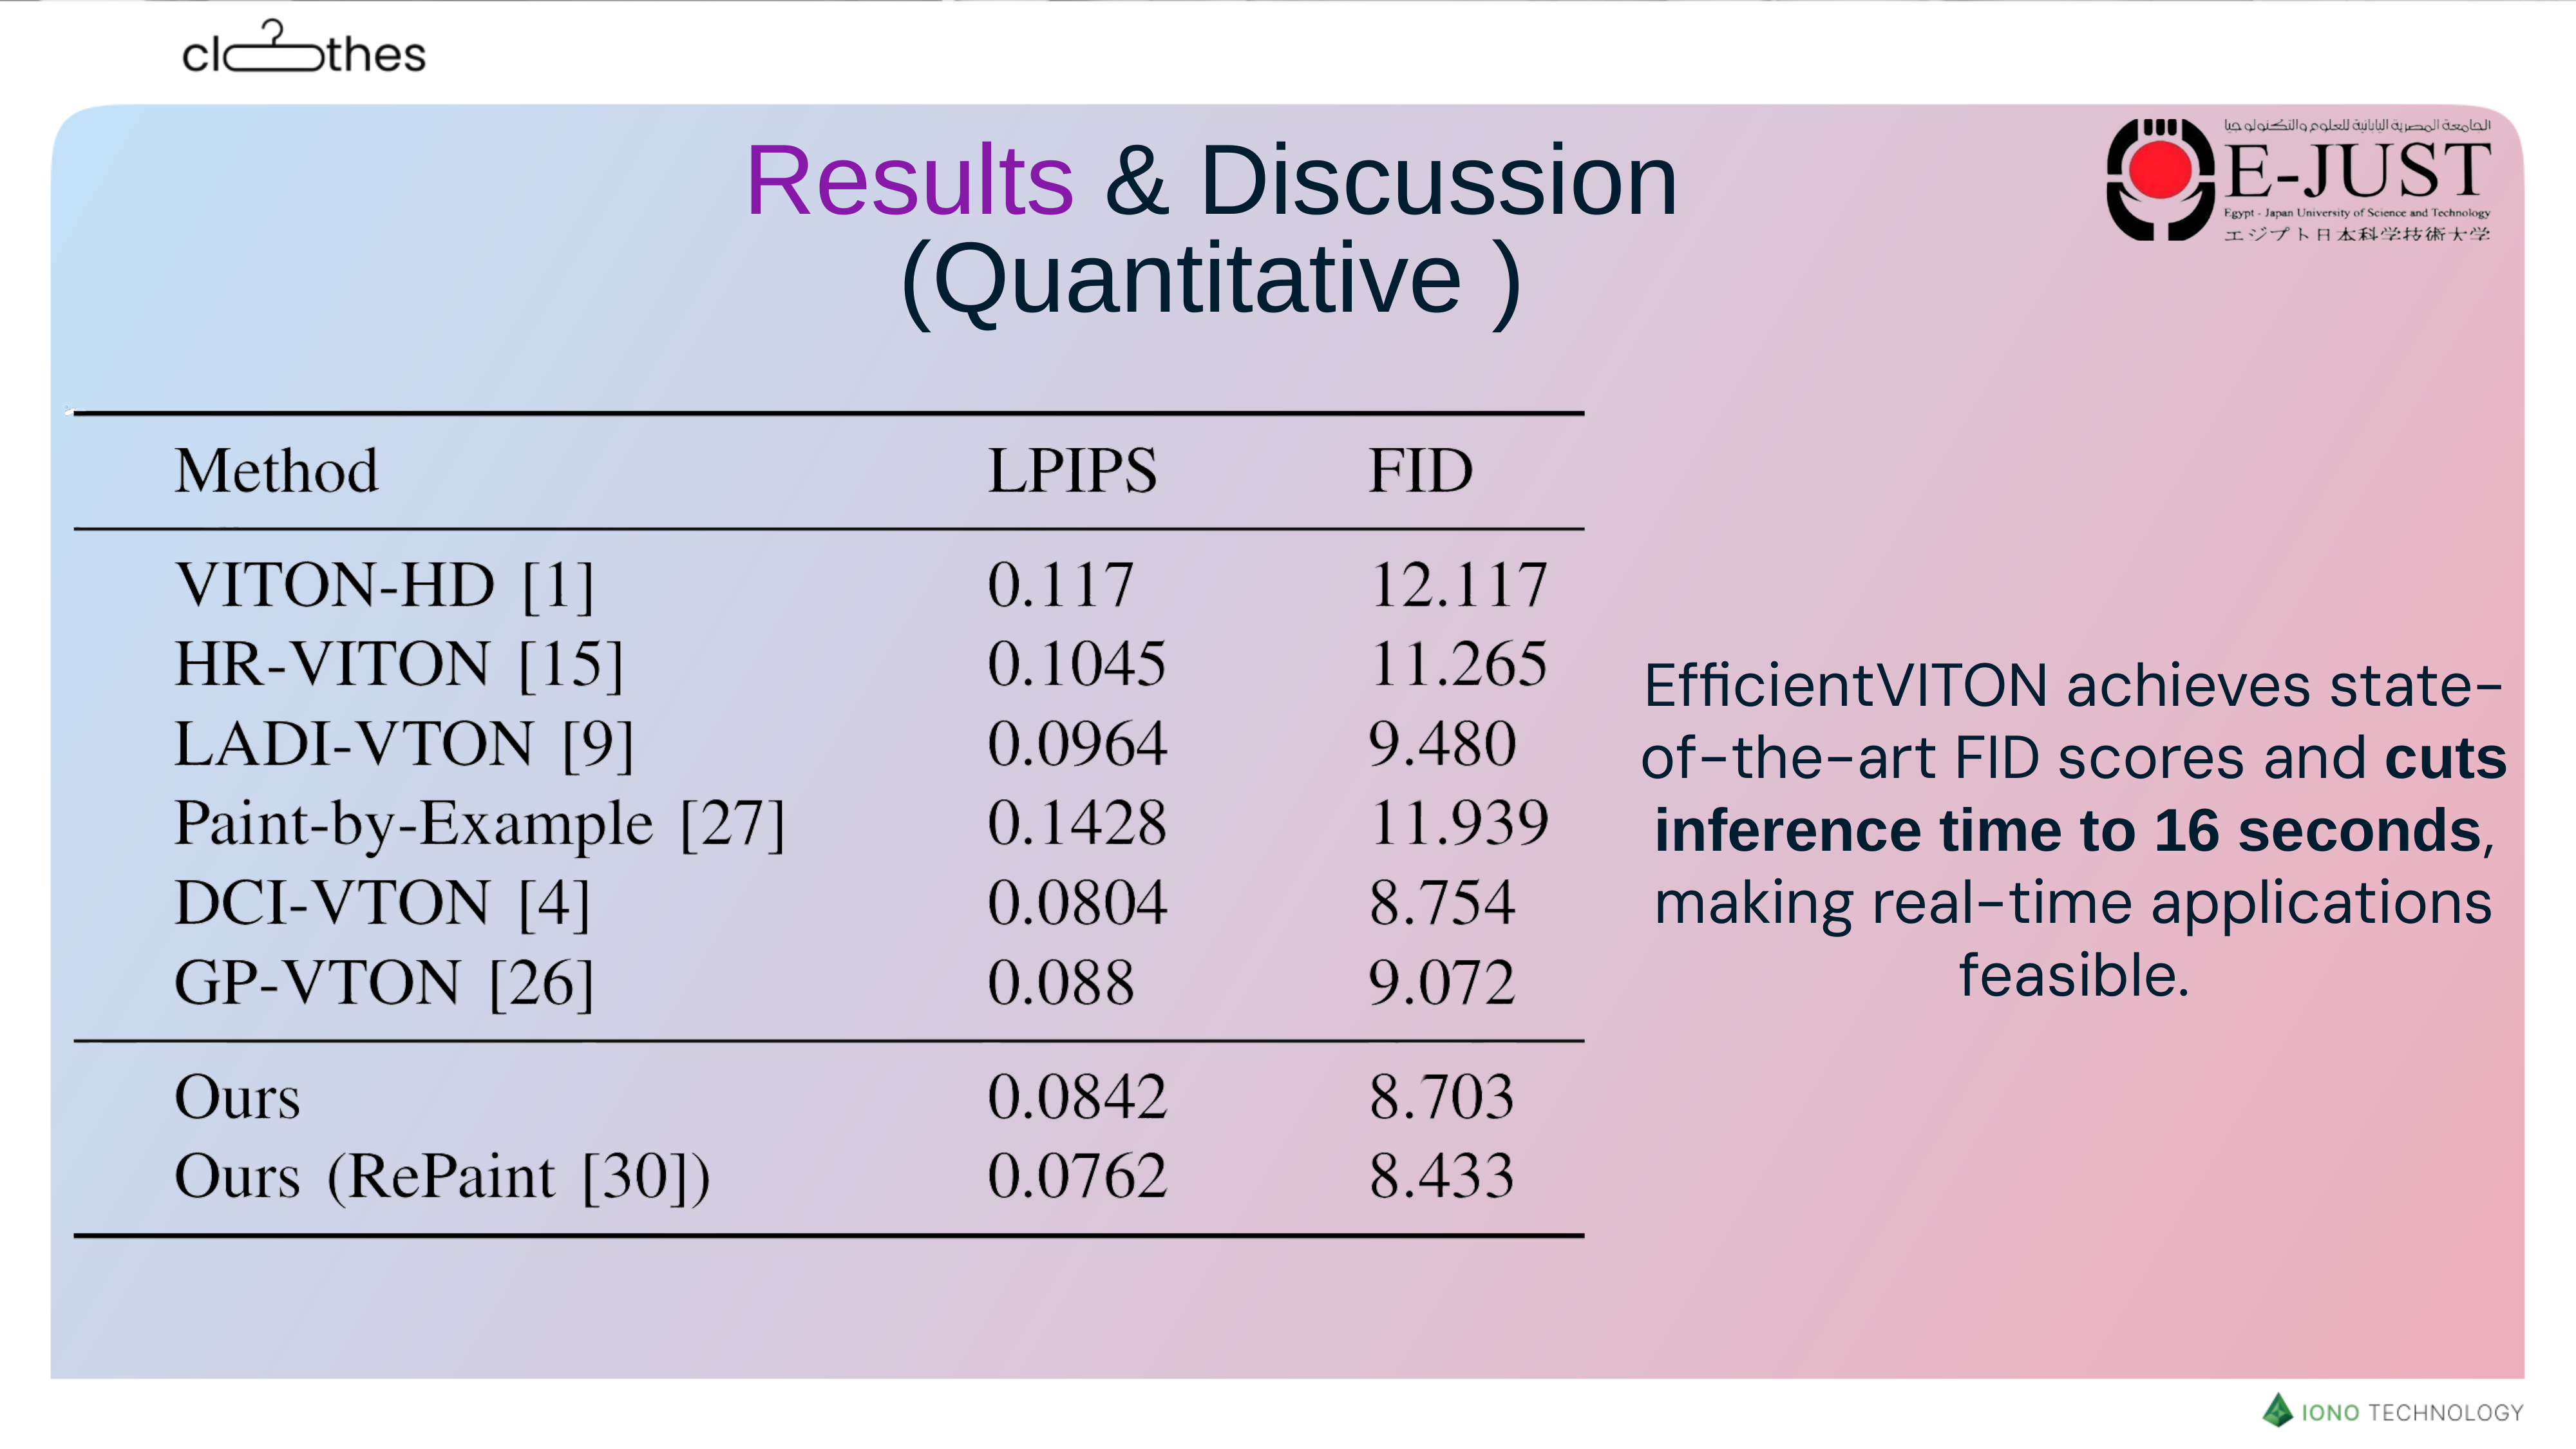

Results & Discussion
(Quantitative )

EfficientVITON achieves state-of-the-art FID scores and cuts inference time to 16 seconds, making real-time applications feasible.